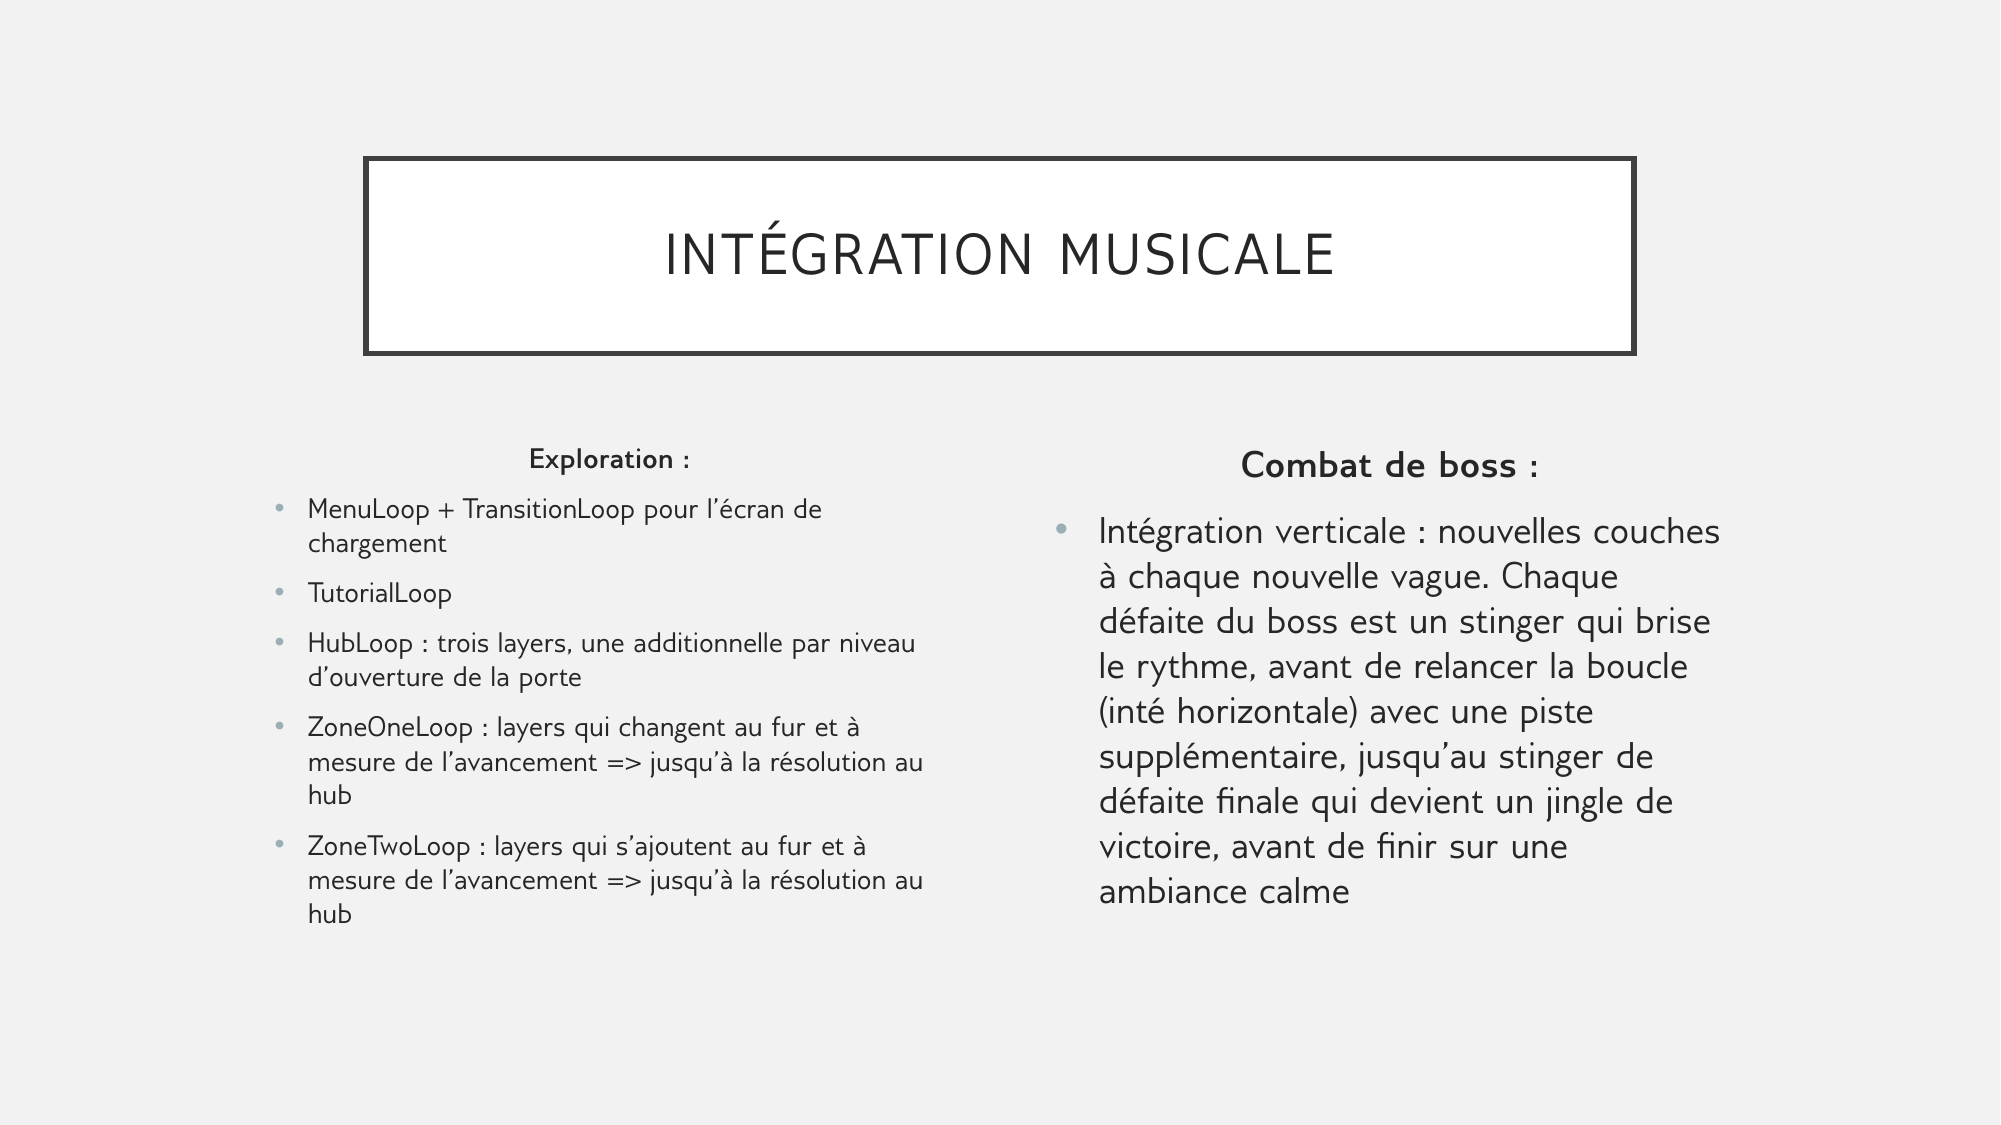

# Intégration musicale
Exploration :
MenuLoop + TransitionLoop pour l’écran de chargement
TutorialLoop
HubLoop : trois layers, une additionnelle par niveau d’ouverture de la porte
ZoneOneLoop : layers qui changent au fur et à mesure de l’avancement => jusqu’à la résolution au hub
ZoneTwoLoop : layers qui s’ajoutent au fur et à mesure de l’avancement => jusqu’à la résolution au hub

Combat de boss :
Intégration verticale : nouvelles couches à chaque nouvelle vague. Chaque défaite du boss est un stinger qui brise le rythme, avant de relancer la boucle (inté horizontale) avec une piste supplémentaire, jusqu’au stinger de défaite finale qui devient un jingle de victoire, avant de finir sur une ambiance calme